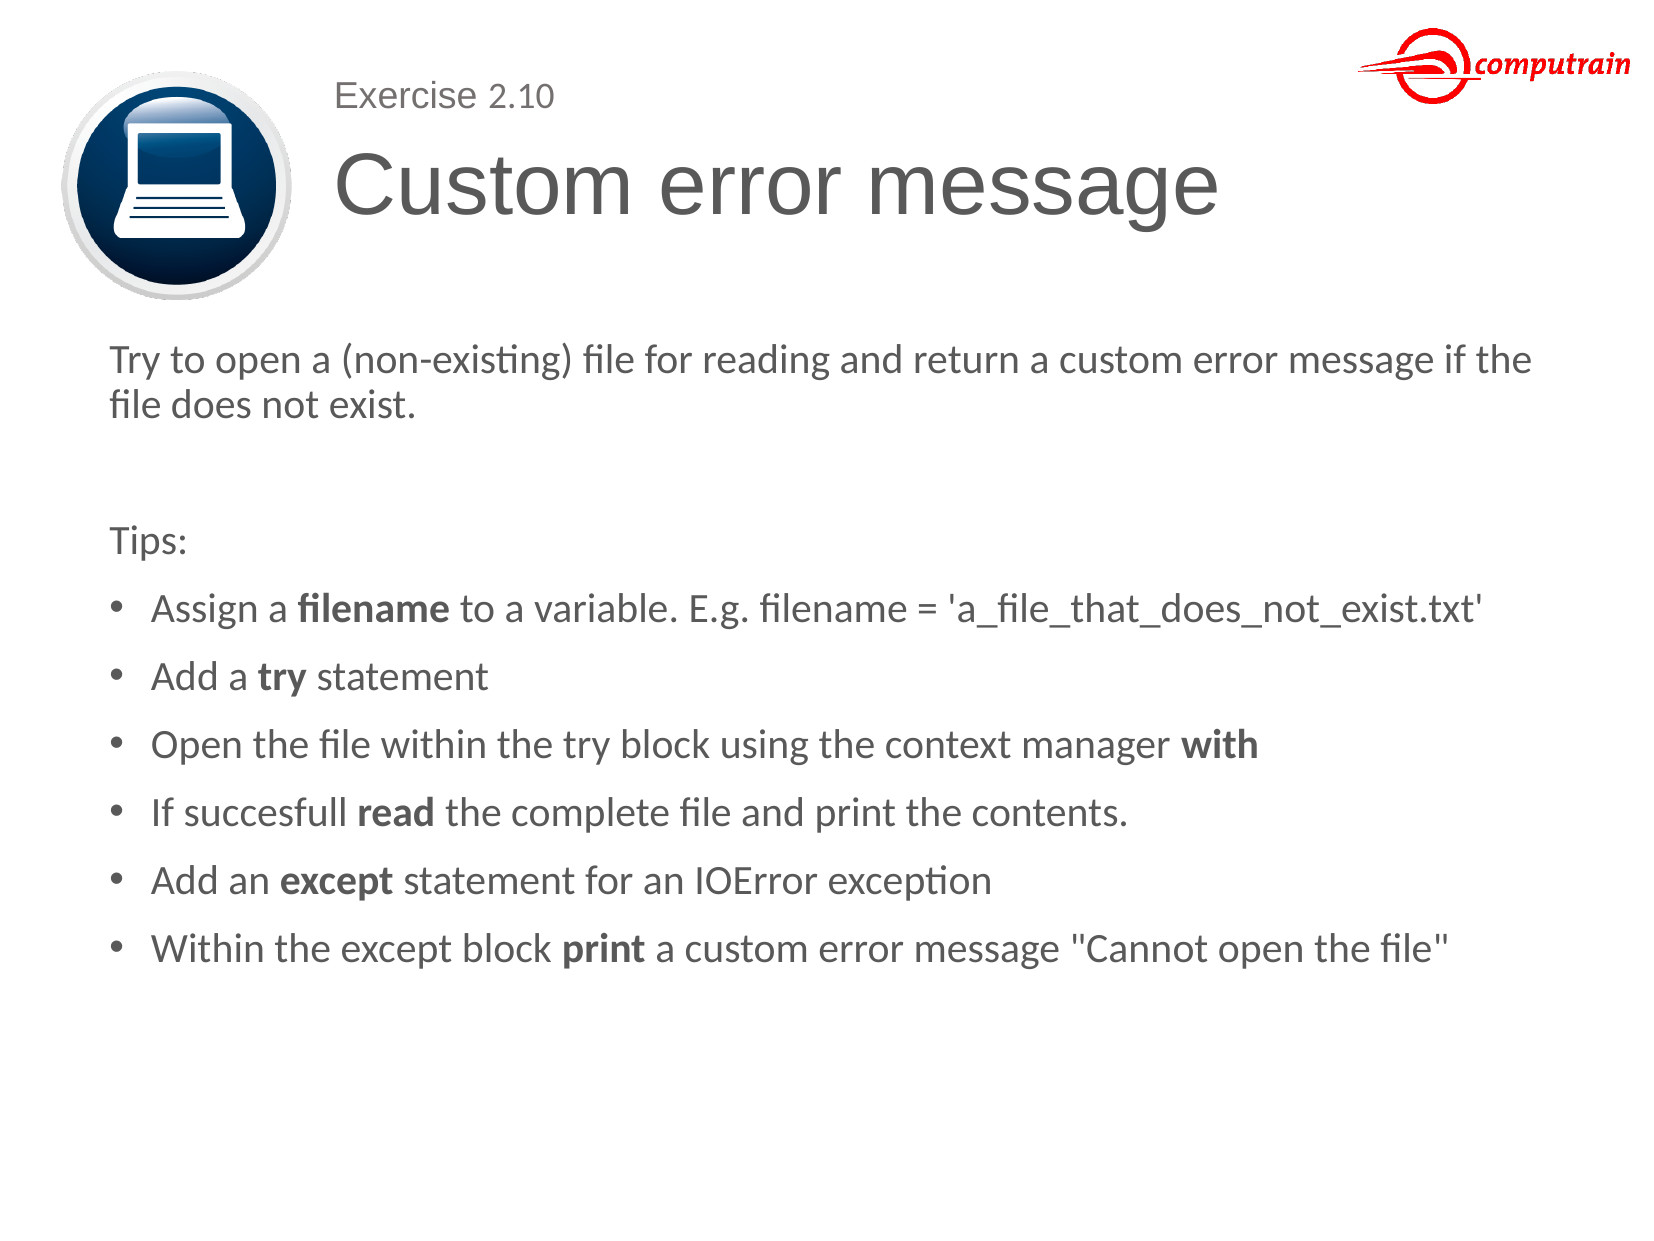

Exercise 2.10
# Custom error message
Try to open a (non-existing) file for reading and return a custom error message if the file does not exist.

Tips:
Assign a filename to a variable. E.g. filename = 'a_file_that_does_not_exist.txt'
Add a try statement
Open the file within the try block using the context manager with
If succesfull read the complete file and print the contents.
Add an except statement for an IOError exception
Within the except block print a custom error message "Cannot open the file"